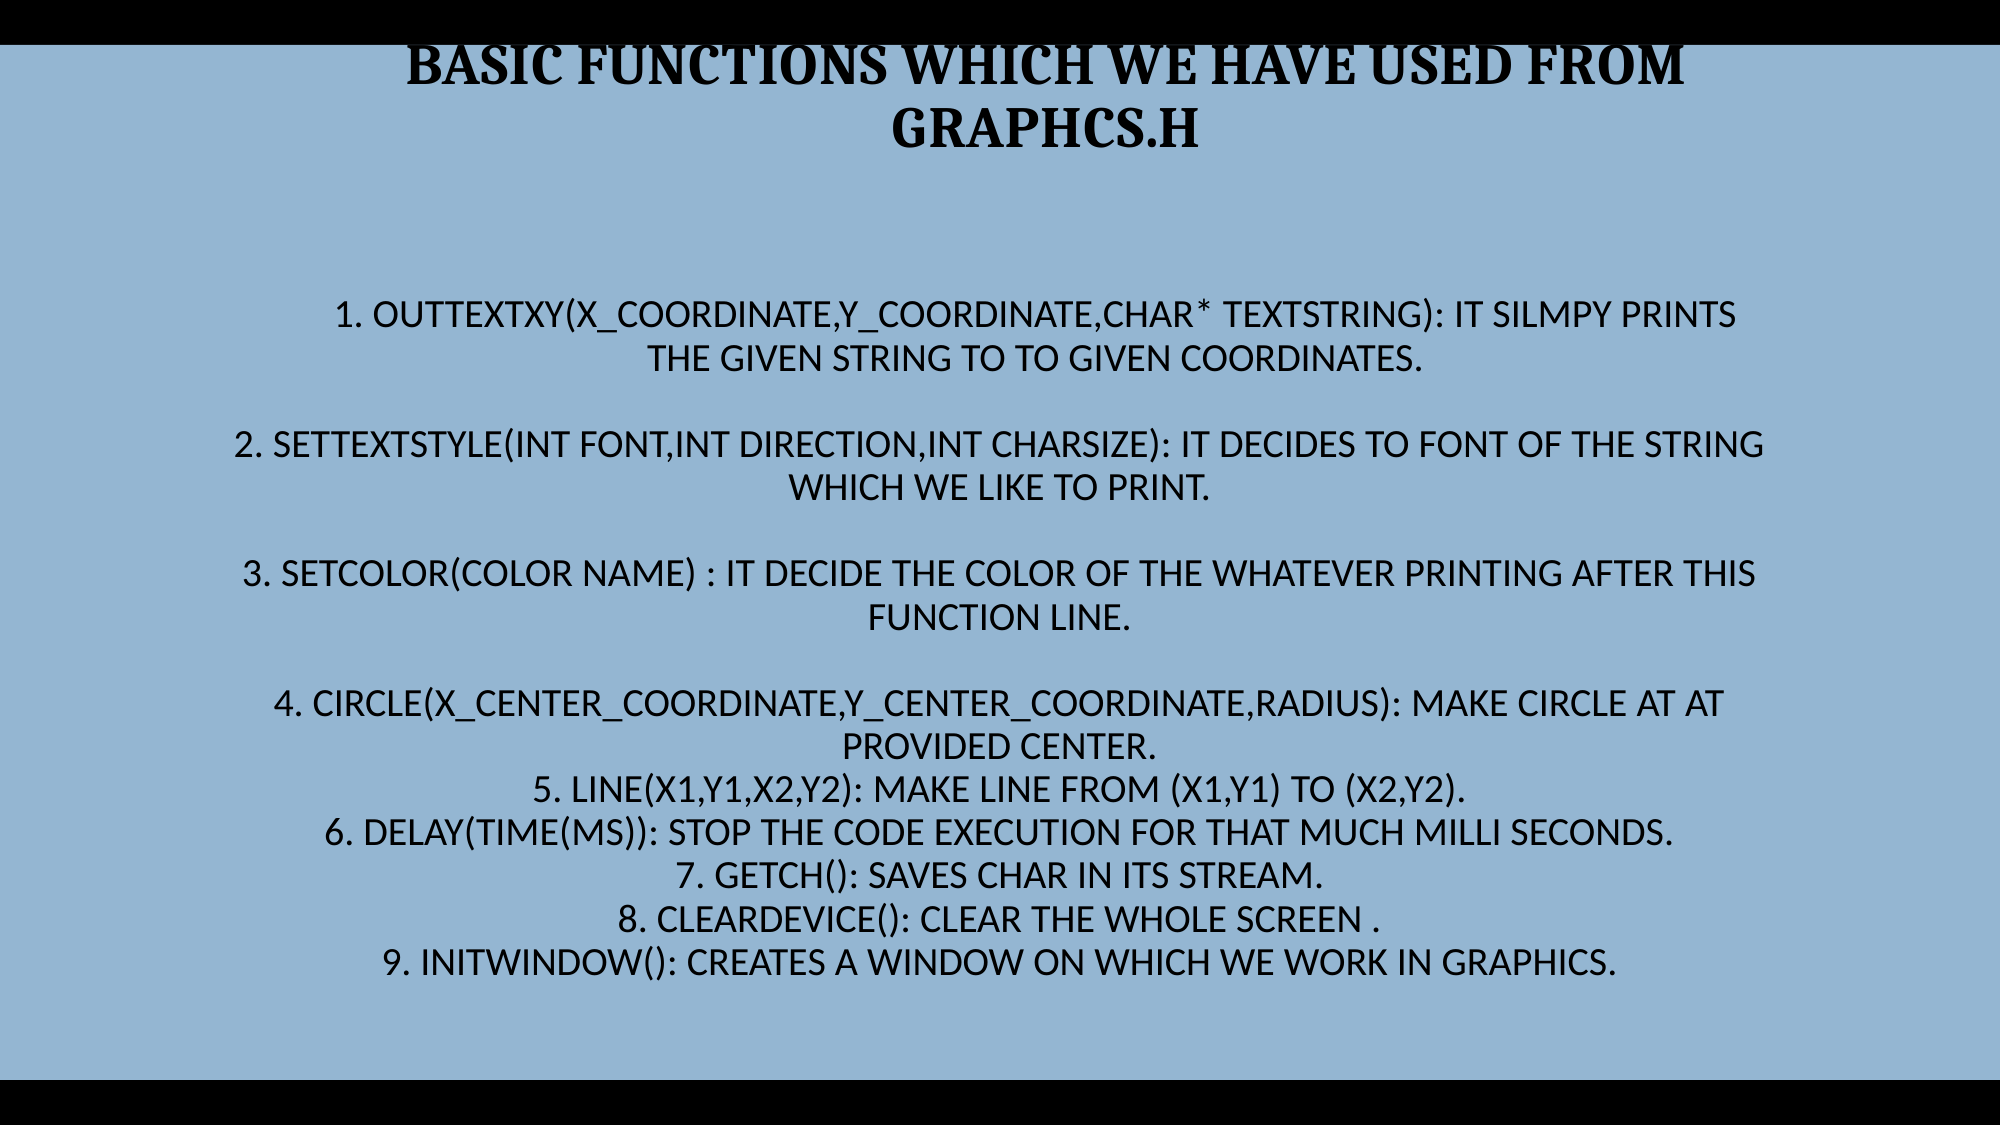

# Basic functions which we have used from graphcs.h
1. outtextxy(x_coordinate,y_coordinate,char* textstring): It silmpy prints the given string to to given coordinates.

2. settextstyle(int font,int direction,int charsize): It decides to font of the string which we like to print.

3. setcolor(color name) : It decide the color of the whatever printing after this function line.

4. circle(x_center_coordinate,y_center_coordinate,radius): make circle at at provided center.
5. line(x1,y1,x2,y2): make line from (x1,y1) to (x2,y2).
6. delay(time(ms)): stop the code execution for that much milli seconds.
7. getch(): saves char in its stream.
8. cleardevice(): clear the whole screen .
9. initwindow(): creates a window on which we work in graphics.